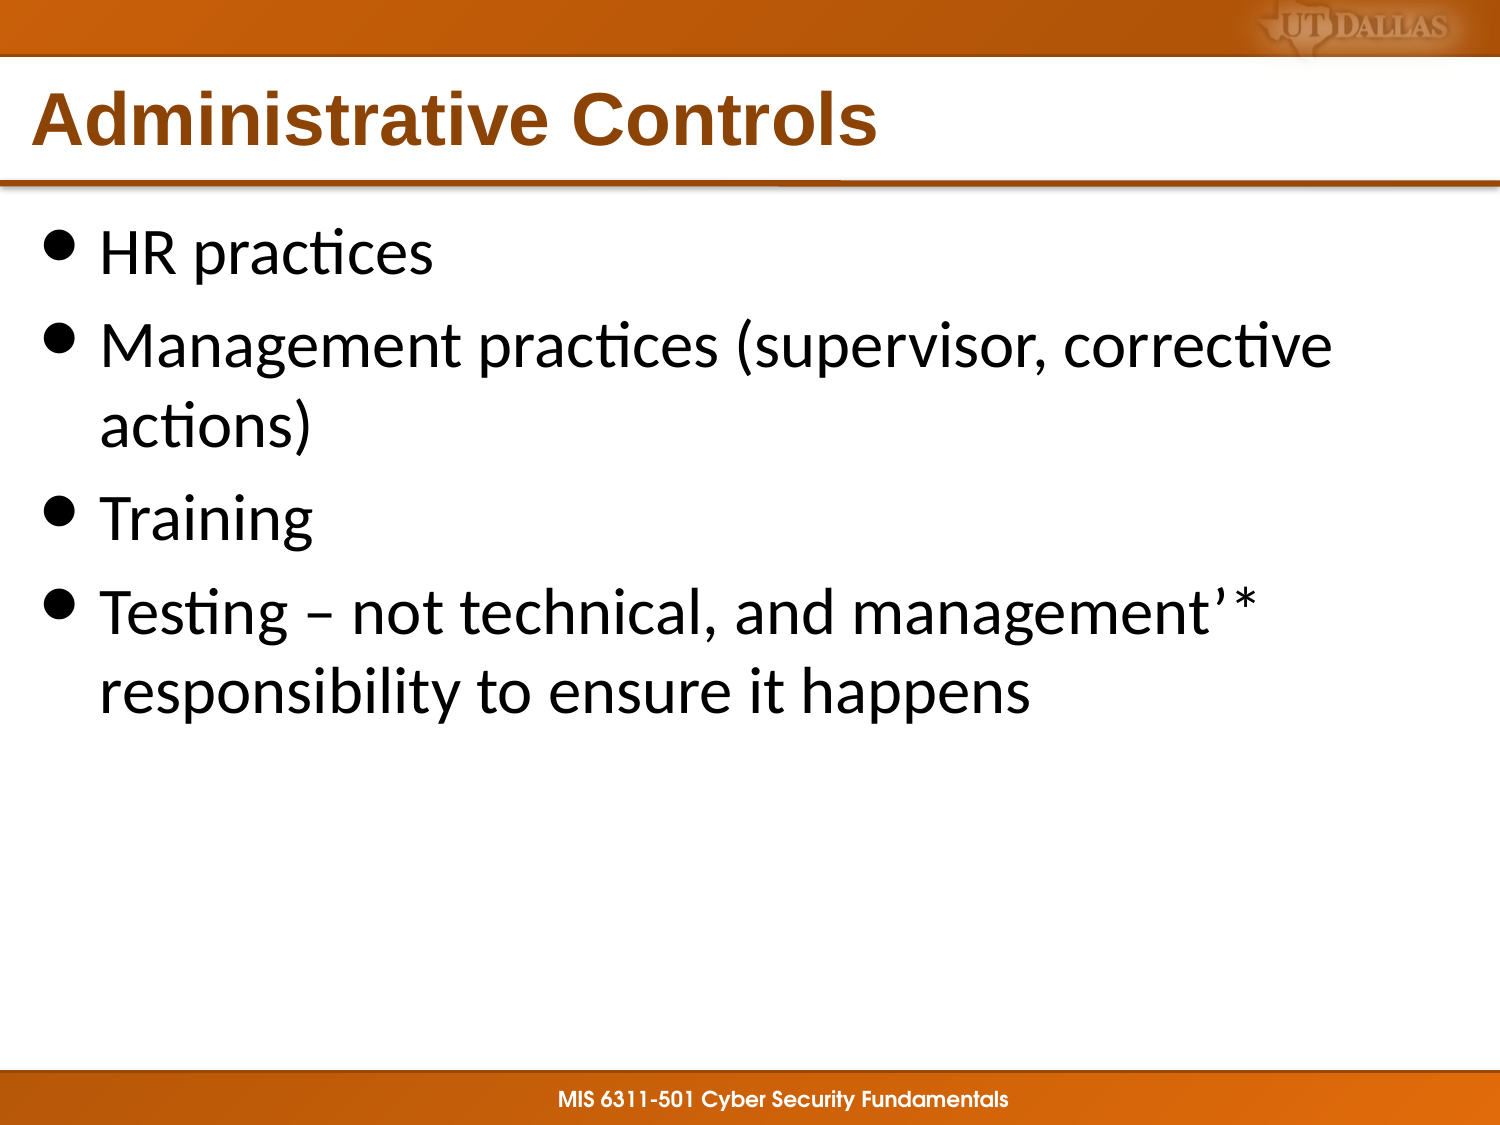

# Administrative Controls
HR practices
Management practices (supervisor, corrective actions)
Training
Testing – not technical, and management’* responsibility to ensure it happens